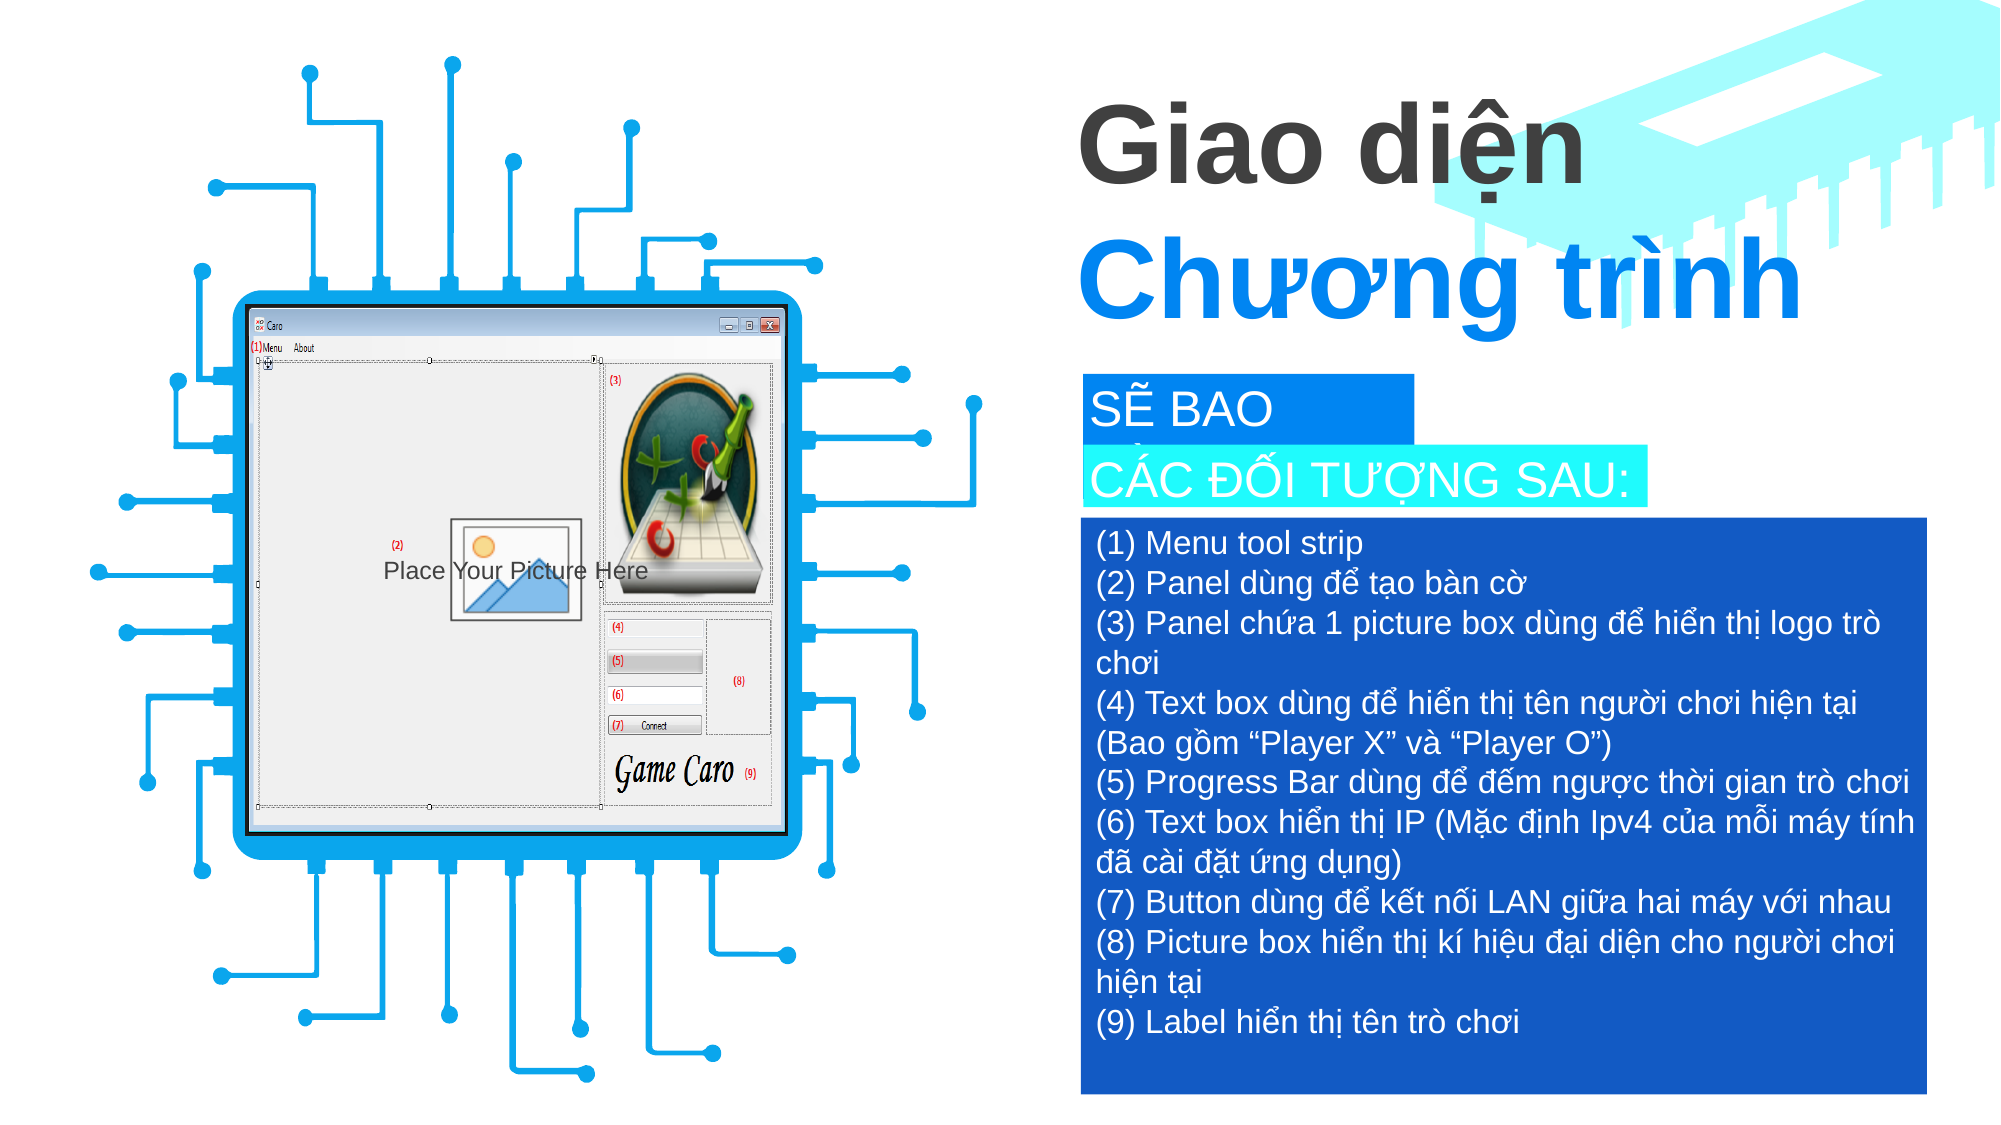

Giao diện
Chương trình

SẼ BAO GỒM
CÁC ĐỐI TƯỢNG SAU:
 Menu tool strip
 Panel dùng để tạo bàn cờ
(3) Panel chứa 1 picture box dùng để hiển thị logo trò chơi
(4) Text box dùng để hiển thị tên người chơi hiện tại (Bao gồm “Player X” và “Player O”)
(5) Progress Bar dùng để đếm ngược thời gian trò chơi
(6) Text box hiển thị IP (Mặc định Ipv4 của mỗi máy tính đã cài đặt ứng dụng)
(7) Button dùng để kết nối LAN giữa hai máy với nhau
(8) Picture box hiển thị kí hiệu đại diện cho người chơi hiện tại
(9) Label hiển thị tên trò chơi